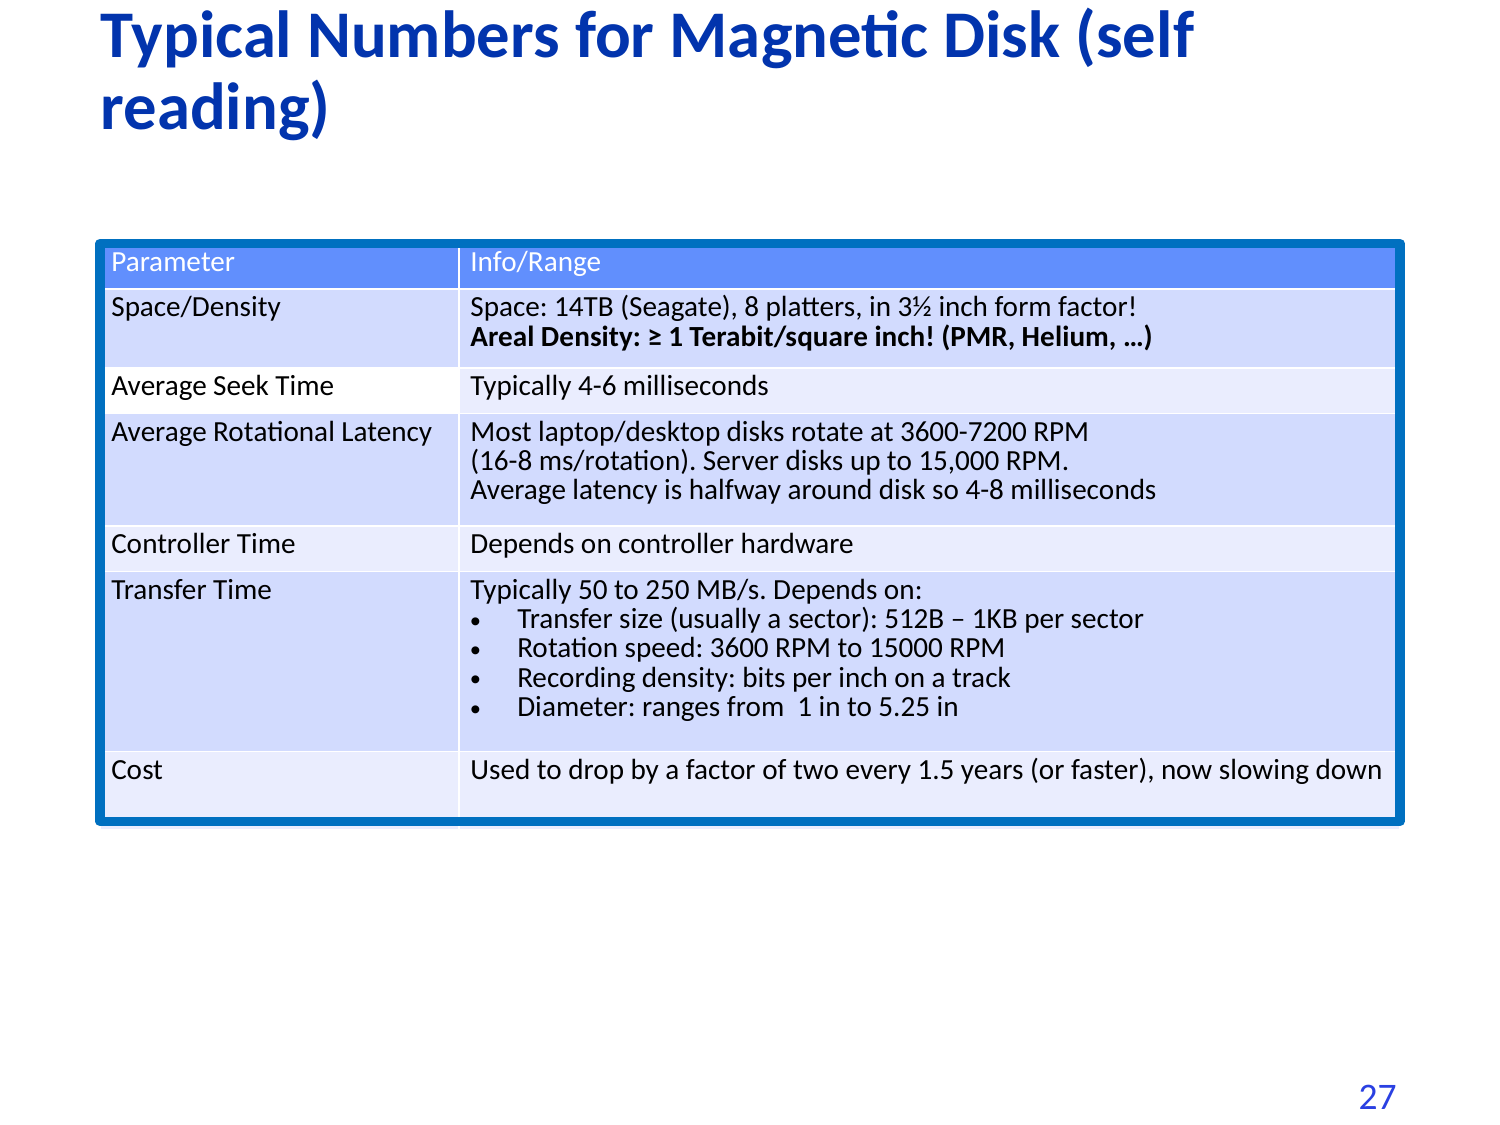

# Typical Numbers for Magnetic Disk (self reading)
| Parameter | Info/Range |
| --- | --- |
| Space/Density | Space: 14TB (Seagate), 8 platters, in 3½ inch form factor! Areal Density: ≥ 1 Terabit/square inch! (PMR, Helium, …) |
| Average Seek Time | Typically 4-6 milliseconds |
| Average Rotational Latency | Most laptop/desktop disks rotate at 3600-7200 RPM (16-8 ms/rotation). Server disks up to 15,000 RPM. Average latency is halfway around disk so 4-8 milliseconds |
| Controller Time | Depends on controller hardware |
| Transfer Time | Typically 50 to 250 MB/s. Depends on: Transfer size (usually a sector): 512B – 1KB per sector Rotation speed: 3600 RPM to 15000 RPM Recording density: bits per inch on a track Diameter: ranges from 1 in to 5.25 in |
| Cost | Used to drop by a factor of two every 1.5 years (or faster), now slowing down |